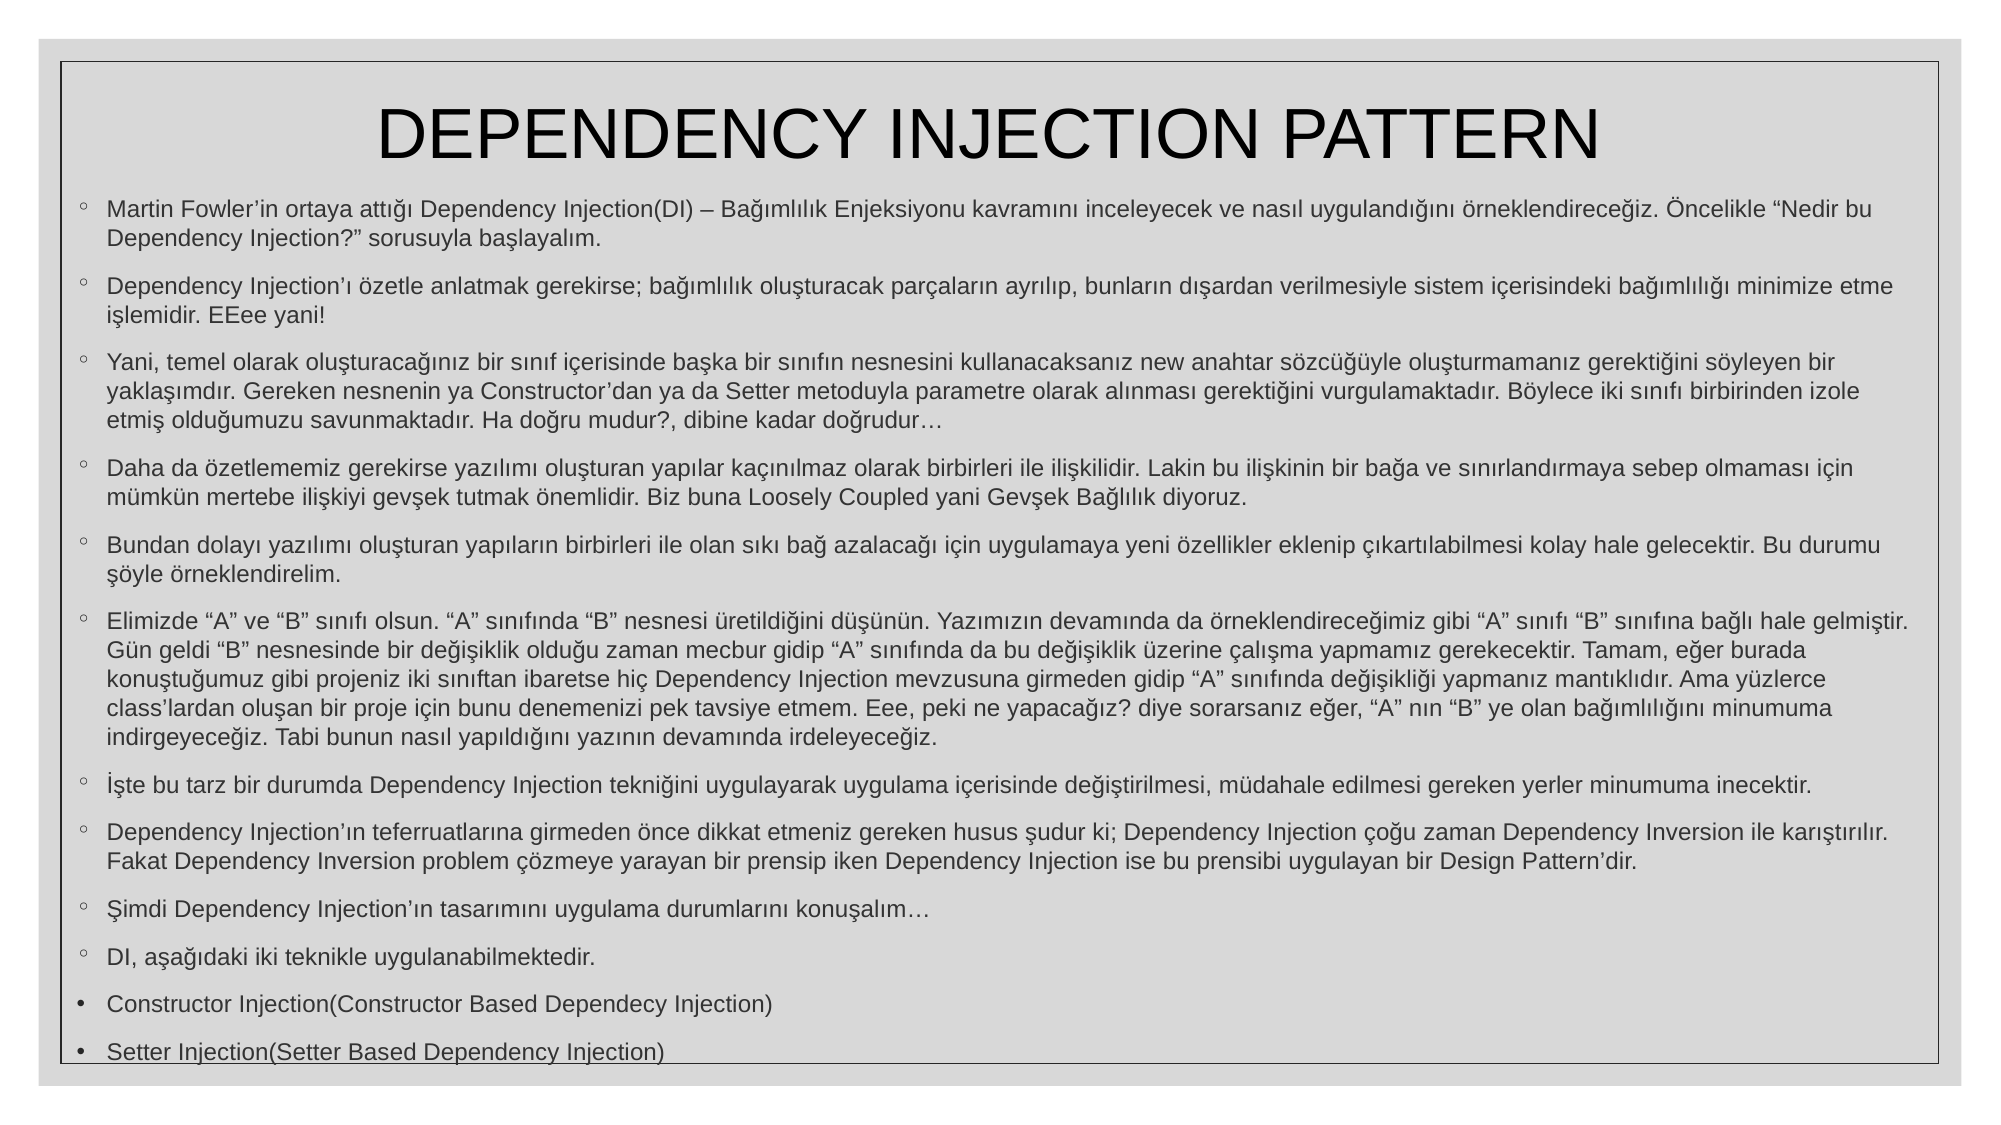

# DEPENDENCY INJECTION PATTERN
Martin Fowler’in ortaya attığı Dependency Injection(DI) – Bağımlılık Enjeksiyonu kavramını inceleyecek ve nasıl uygulandığını örneklendireceğiz. Öncelikle “Nedir bu Dependency Injection?” sorusuyla başlayalım.
Dependency Injection’ı özetle anlatmak gerekirse; bağımlılık oluşturacak parçaların ayrılıp, bunların dışardan verilmesiyle sistem içerisindeki bağımlılığı minimize etme işlemidir. EEee yani!
Yani, temel olarak oluşturacağınız bir sınıf içerisinde başka bir sınıfın nesnesini kullanacaksanız new anahtar sözcüğüyle oluşturmamanız gerektiğini söyleyen bir yaklaşımdır. Gereken nesnenin ya Constructor’dan ya da Setter metoduyla parametre olarak alınması gerektiğini vurgulamaktadır. Böylece iki sınıfı birbirinden izole etmiş olduğumuzu savunmaktadır. Ha doğru mudur?, dibine kadar doğrudur…
Daha da özetlememiz gerekirse yazılımı oluşturan yapılar kaçınılmaz olarak birbirleri ile ilişkilidir. Lakin bu ilişkinin bir bağa ve sınırlandırmaya sebep olmaması için mümkün mertebe ilişkiyi gevşek tutmak önemlidir. Biz buna Loosely Coupled yani Gevşek Bağlılık diyoruz.
Bundan dolayı yazılımı oluşturan yapıların birbirleri ile olan sıkı bağ azalacağı için uygulamaya yeni özellikler eklenip çıkartılabilmesi kolay hale gelecektir. Bu durumu şöyle örneklendirelim.
Elimizde “A” ve “B” sınıfı olsun. “A” sınıfında “B” nesnesi üretildiğini düşünün. Yazımızın devamında da örneklendireceğimiz gibi “A” sınıfı “B” sınıfına bağlı hale gelmiştir. Gün geldi “B” nesnesinde bir değişiklik olduğu zaman mecbur gidip “A” sınıfında da bu değişiklik üzerine çalışma yapmamız gerekecektir. Tamam, eğer burada konuştuğumuz gibi projeniz iki sınıftan ibaretse hiç Dependency Injection mevzusuna girmeden gidip “A” sınıfında değişikliği yapmanız mantıklıdır. Ama yüzlerce class’lardan oluşan bir proje için bunu denemenizi pek tavsiye etmem. Eee, peki ne yapacağız? diye sorarsanız eğer, “A” nın “B” ye olan bağımlılığını minumuma indirgeyeceğiz. Tabi bunun nasıl yapıldığını yazının devamında irdeleyeceğiz.
İşte bu tarz bir durumda Dependency Injection tekniğini uygulayarak uygulama içerisinde değiştirilmesi, müdahale edilmesi gereken yerler minumuma inecektir.
Dependency Injection’ın teferruatlarına girmeden önce dikkat etmeniz gereken husus şudur ki; Dependency Injection çoğu zaman Dependency Inversion ile karıştırılır. Fakat Dependency Inversion problem çözmeye yarayan bir prensip iken Dependency Injection ise bu prensibi uygulayan bir Design Pattern’dir.
Şimdi Dependency Injection’ın tasarımını uygulama durumlarını konuşalım…
DI, aşağıdaki iki teknikle uygulanabilmektedir.
Constructor Injection(Constructor Based Dependecy Injection)
Setter Injection(Setter Based Dependency Injection)